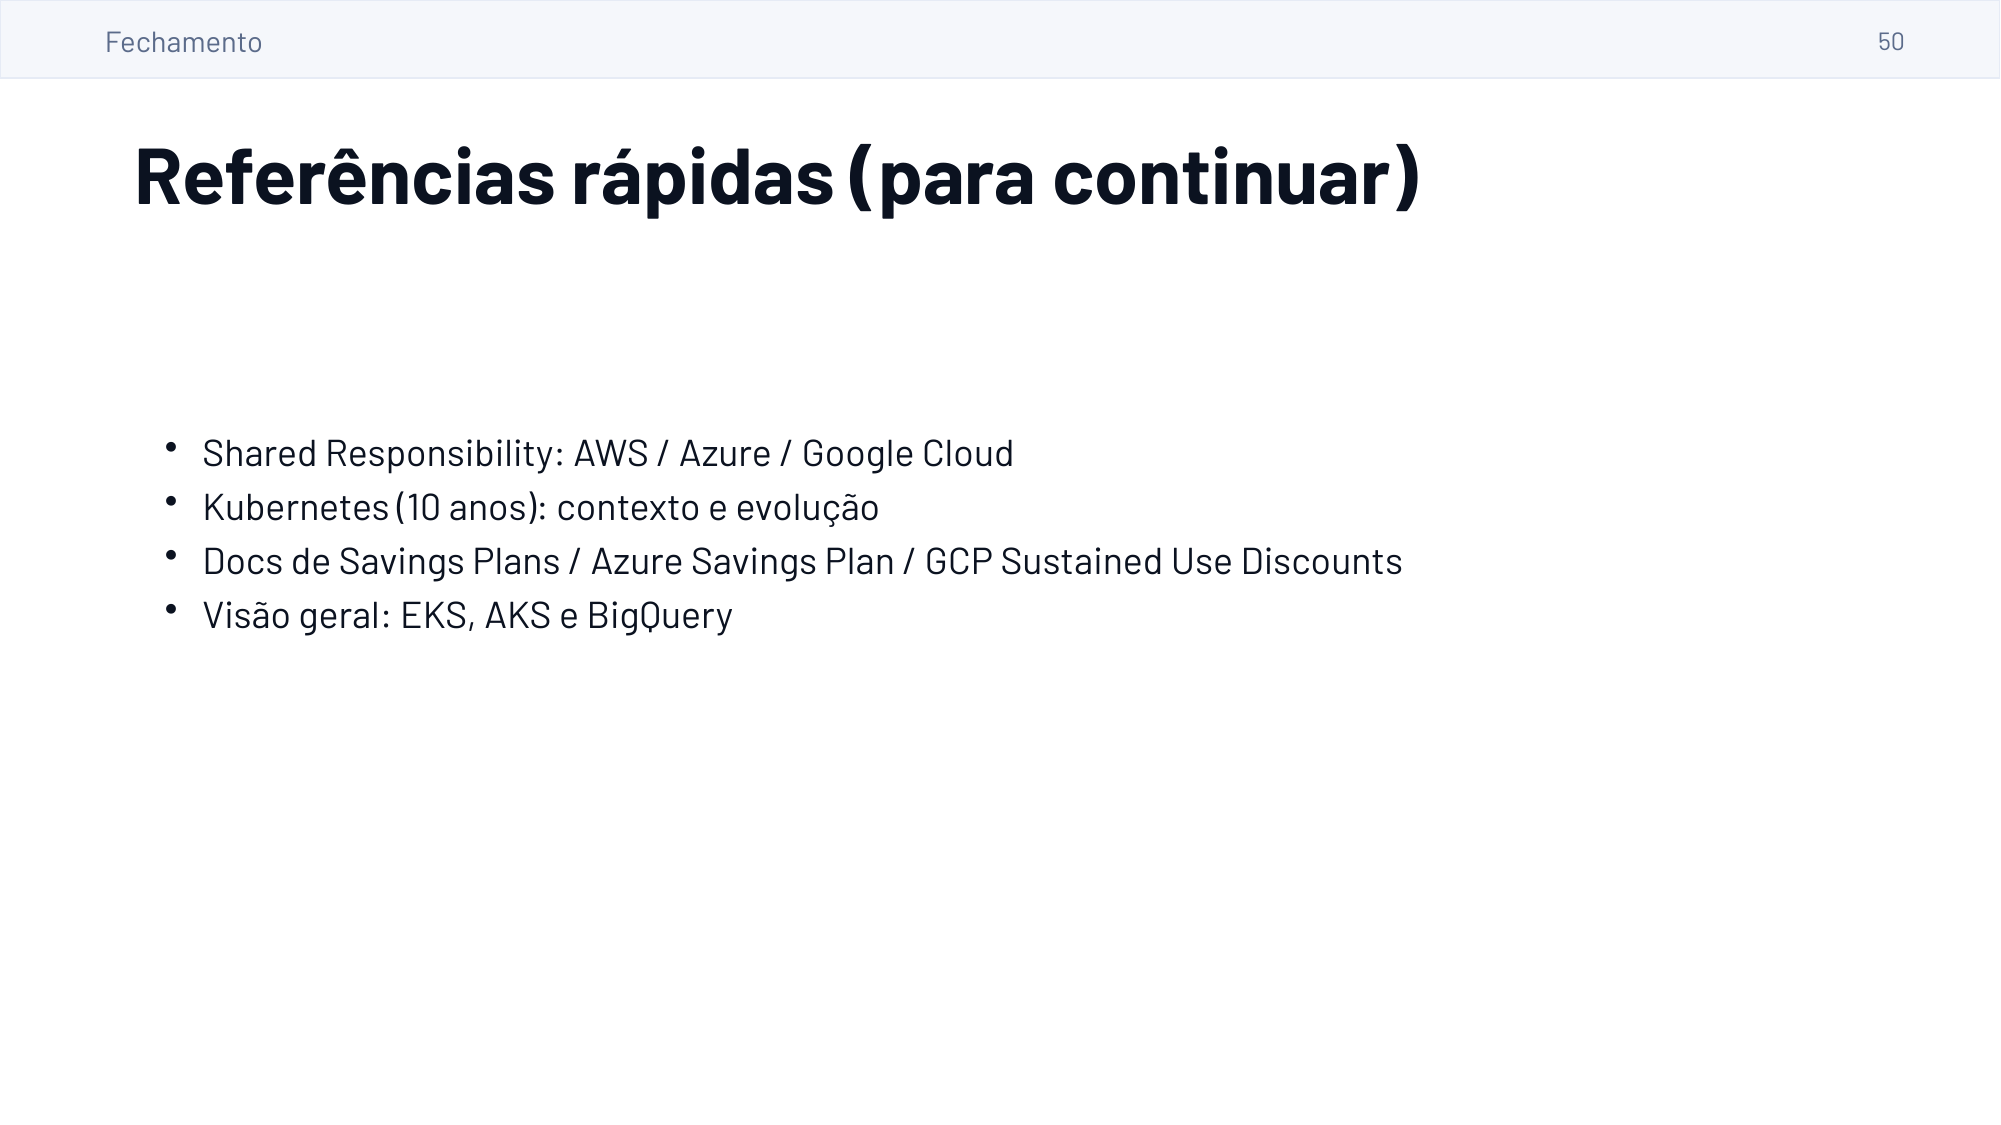

Fechamento
50
Referências rápidas (para continuar)
Shared Responsibility: AWS / Azure / Google Cloud
Kubernetes (10 anos): contexto e evolução
Docs de Savings Plans / Azure Savings Plan / GCP Sustained Use Discounts
Visão geral: EKS, AKS e BigQuery